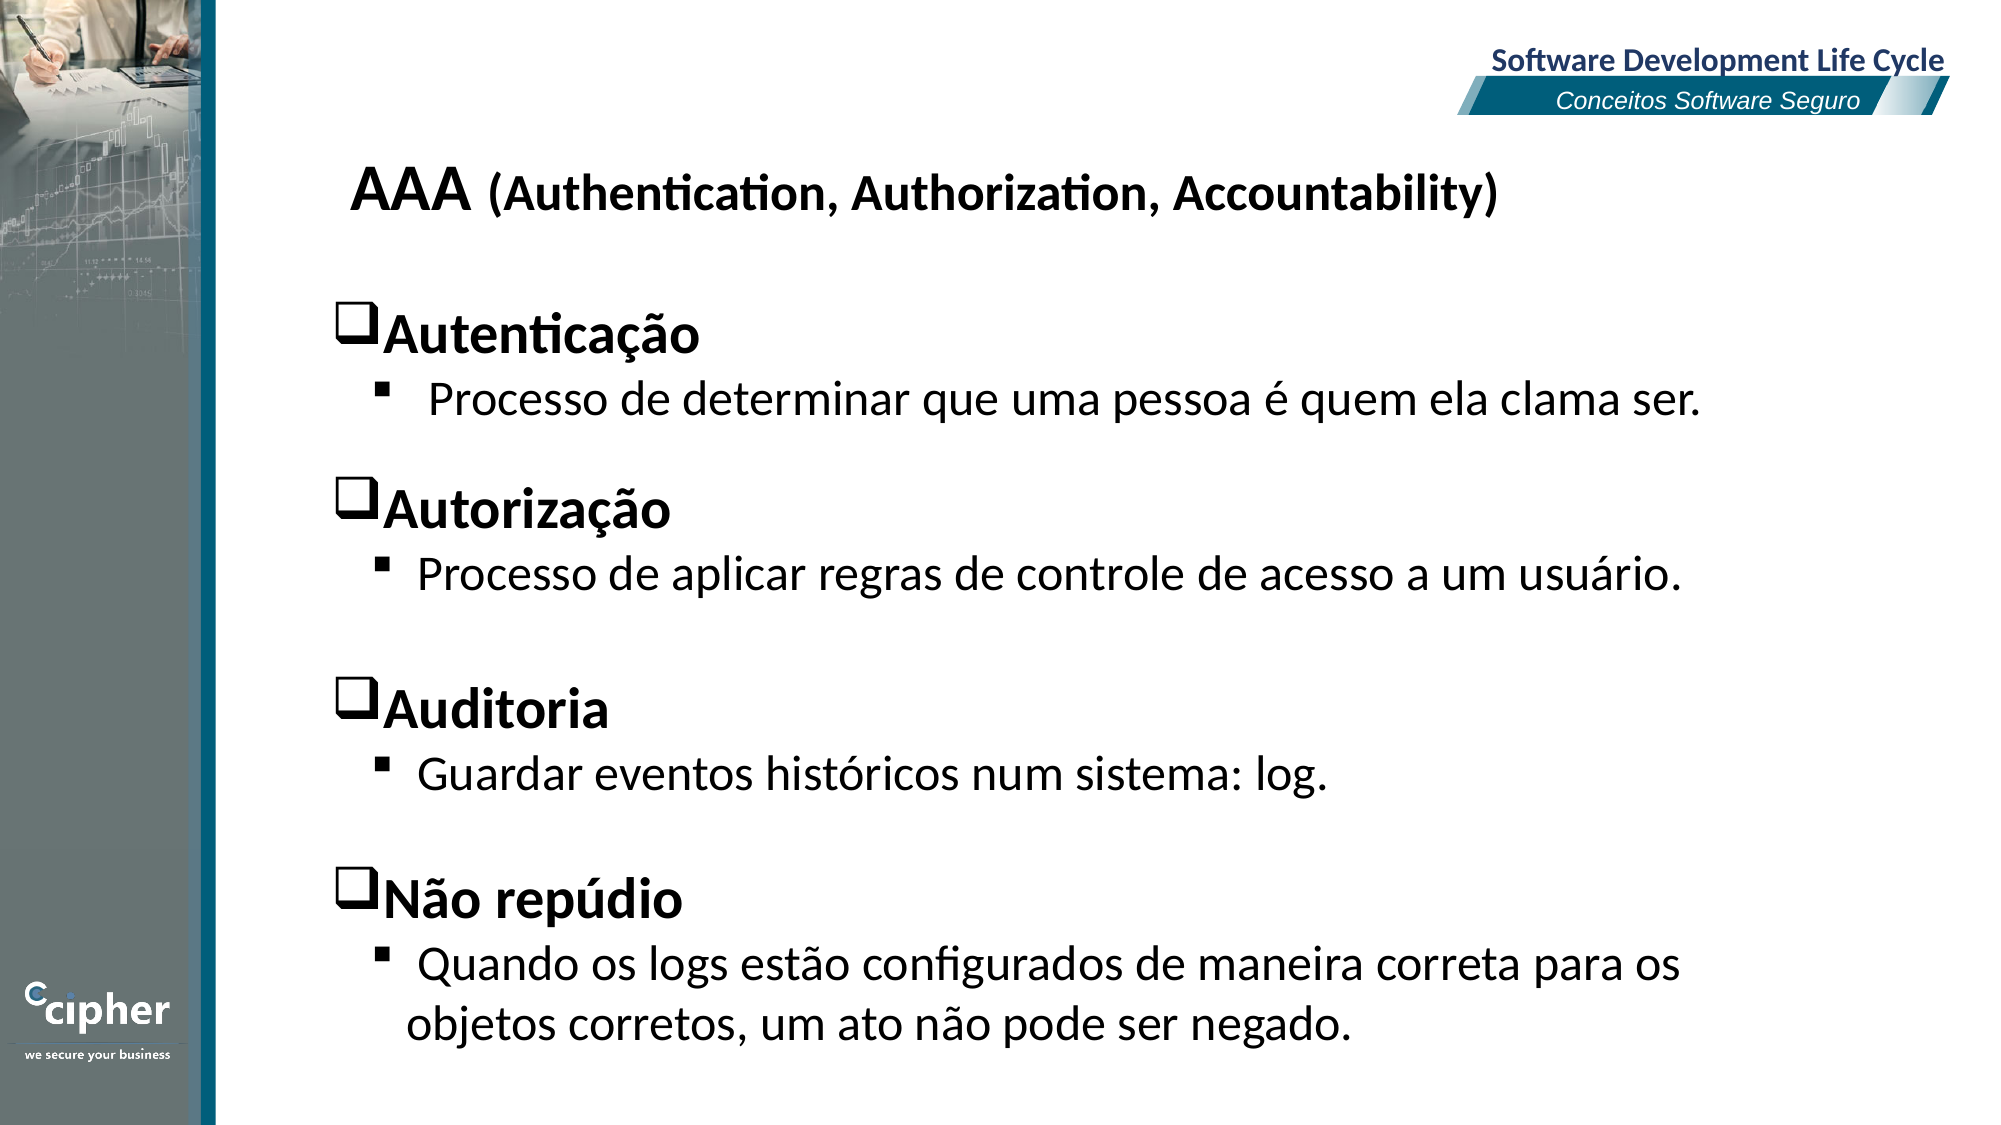

Software Development Life Cycle
Conceitos Software Seguro

AAA (Authentication, Authorization, Accountability)
Autenticação
  Processo de determinar que uma pessoa é quem ela clama ser.

Autorização
 Processo de aplicar regras de controle de acesso a um usuário.

Auditoria
 Guardar eventos históricos num sistema: log.

Não repúdio
 Quando os logs estão configurados de maneira correta para os objetos corretos, um ato não pode ser negado.